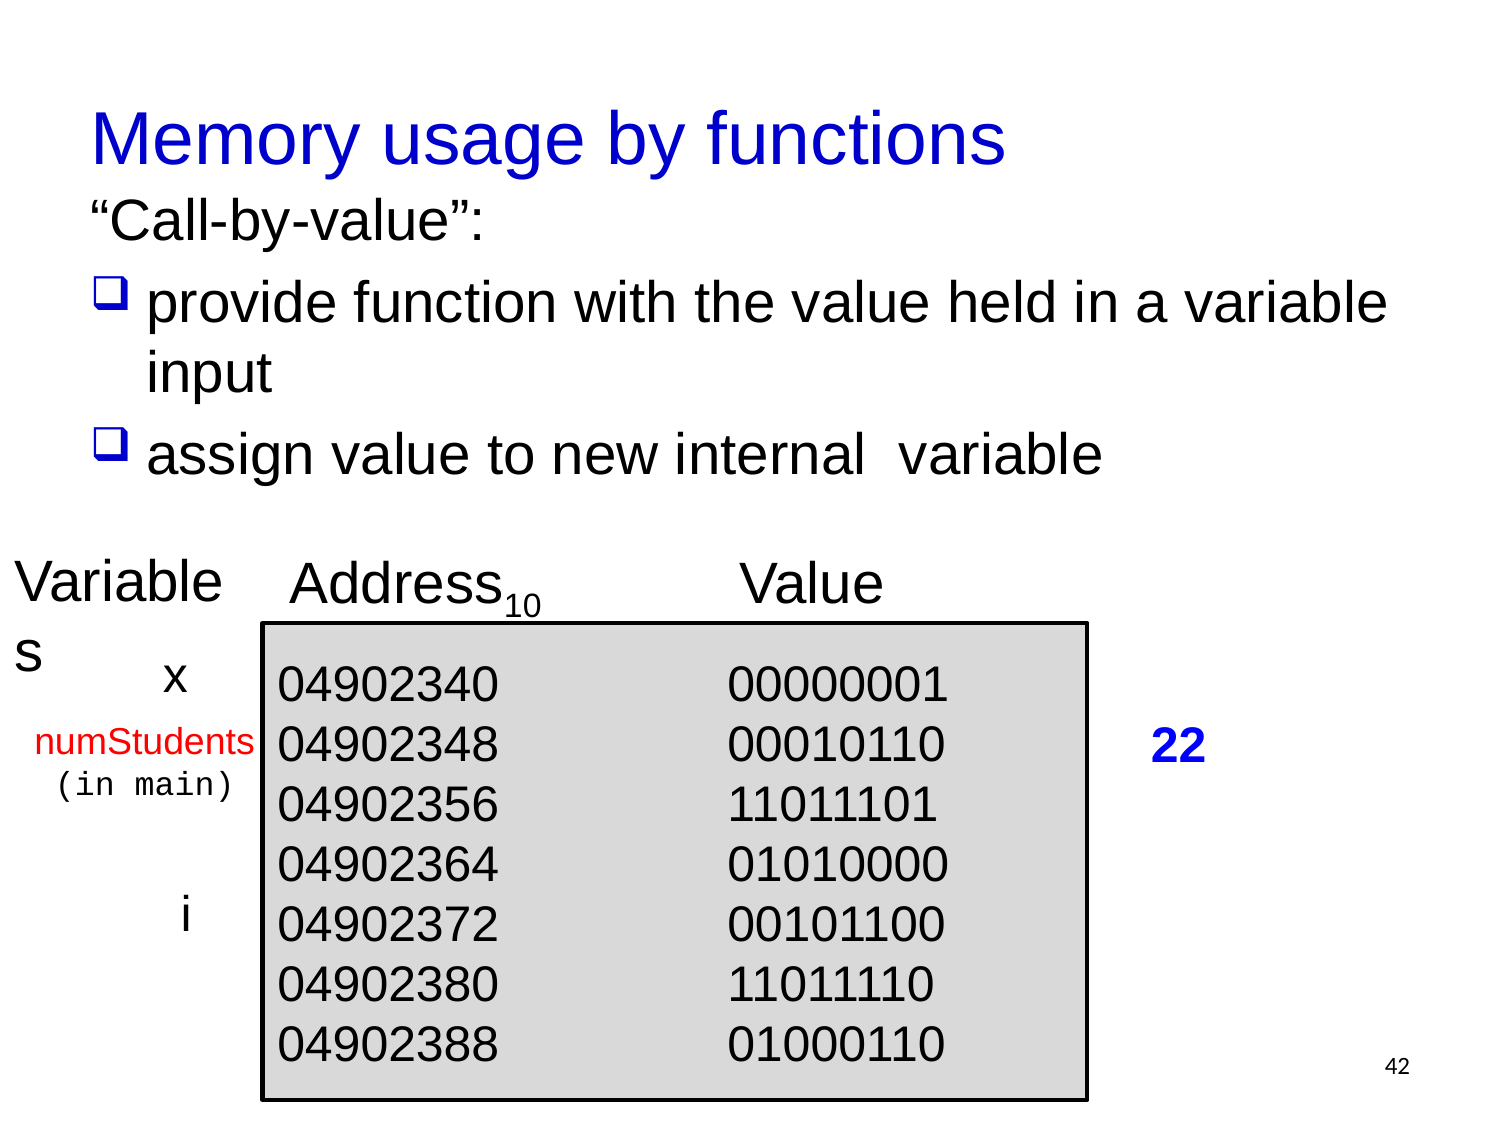

# Memory usage by functions
“Call-by-value”:
provide function with the value held in a variable input
assign value to new internal  variable
Variables
Address10		Value
04902340		00000001
04902348		00010110
04902356		11011101
04902364		01010000
04902372		00101100
04902380		11011110
04902388		01000110
x
22
numStudents
(in main)
i
42